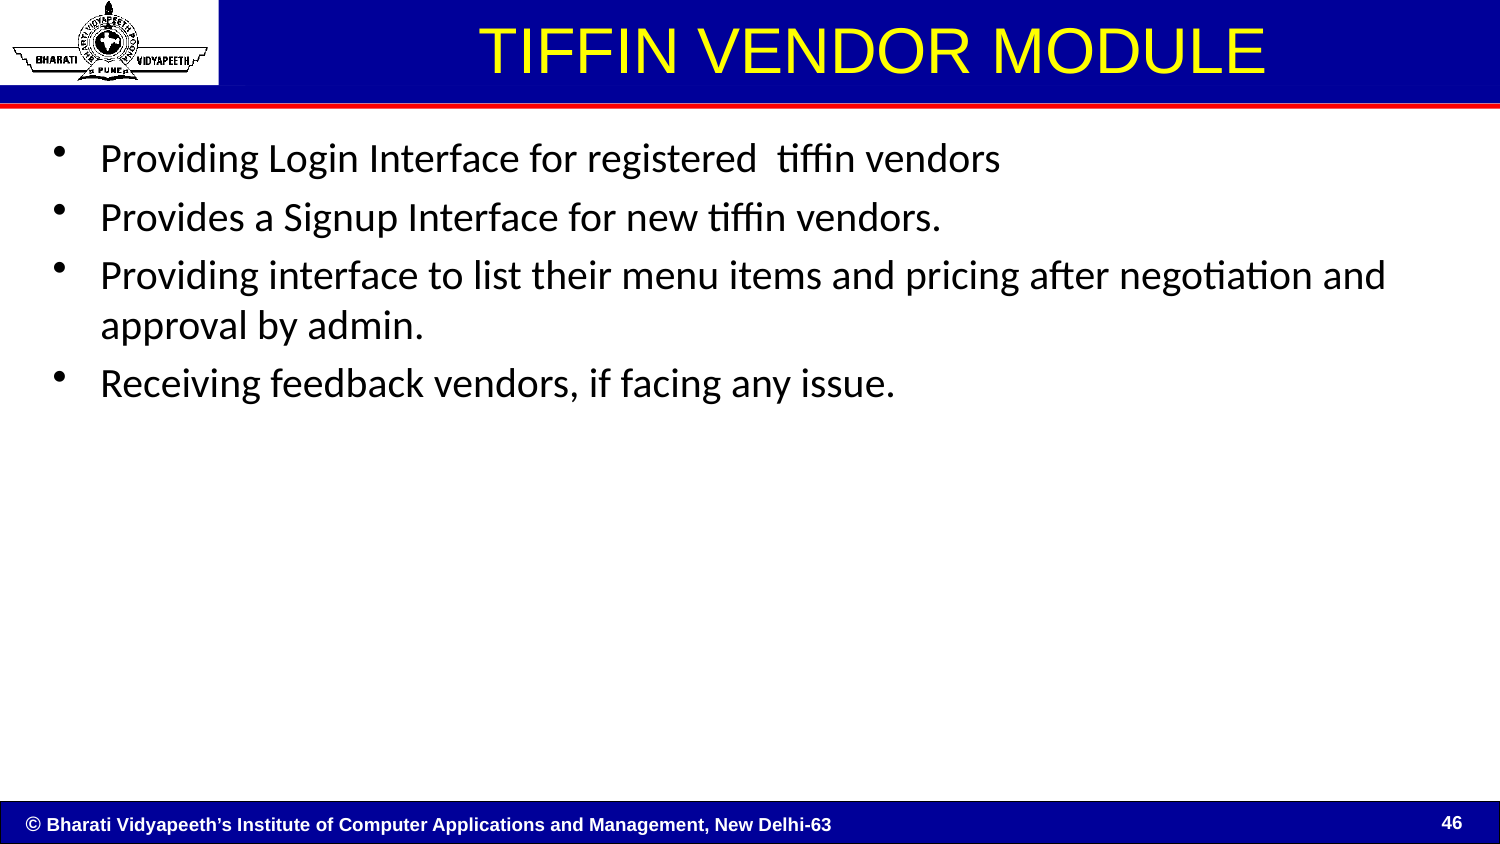

# TIFFIN VENDOR MODULE
Providing Login Interface for registered  tiffin vendors
Provides a Signup Interface for new tiffin vendors.
Providing interface to list their menu items and pricing after negotiation and approval by admin.
Receiving feedback vendors, if facing any issue.